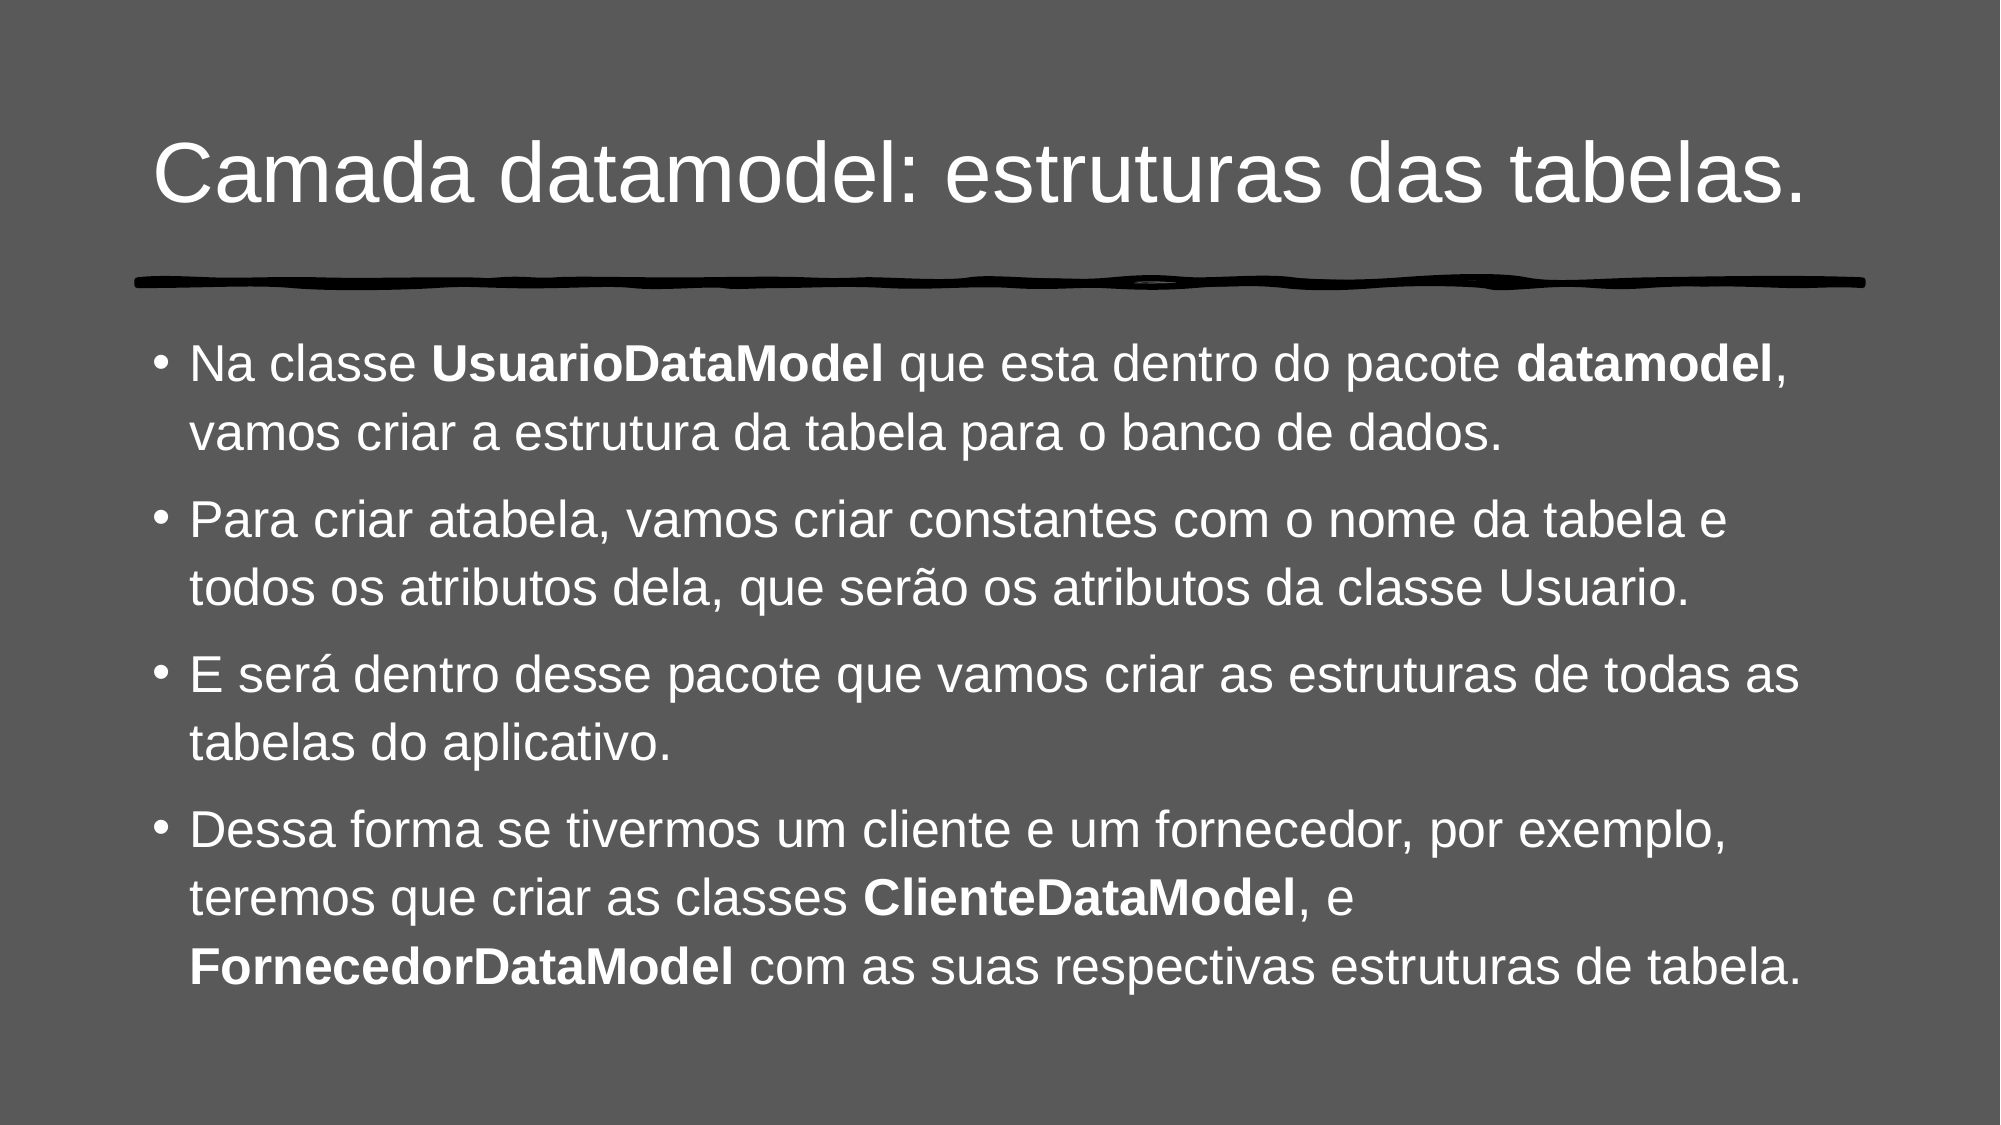

# Camada datamodel: estruturas das tabelas.
Na classe UsuarioDataModel que esta dentro do pacote datamodel, vamos criar a estrutura da tabela para o banco de dados.
Para criar atabela, vamos criar constantes com o nome da tabela e todos os atributos dela, que serão os atributos da classe Usuario.
E será dentro desse pacote que vamos criar as estruturas de todas as tabelas do aplicativo.
Dessa forma se tivermos um cliente e um fornecedor, por exemplo, teremos que criar as classes ClienteDataModel, e FornecedorDataModel com as suas respectivas estruturas de tabela.